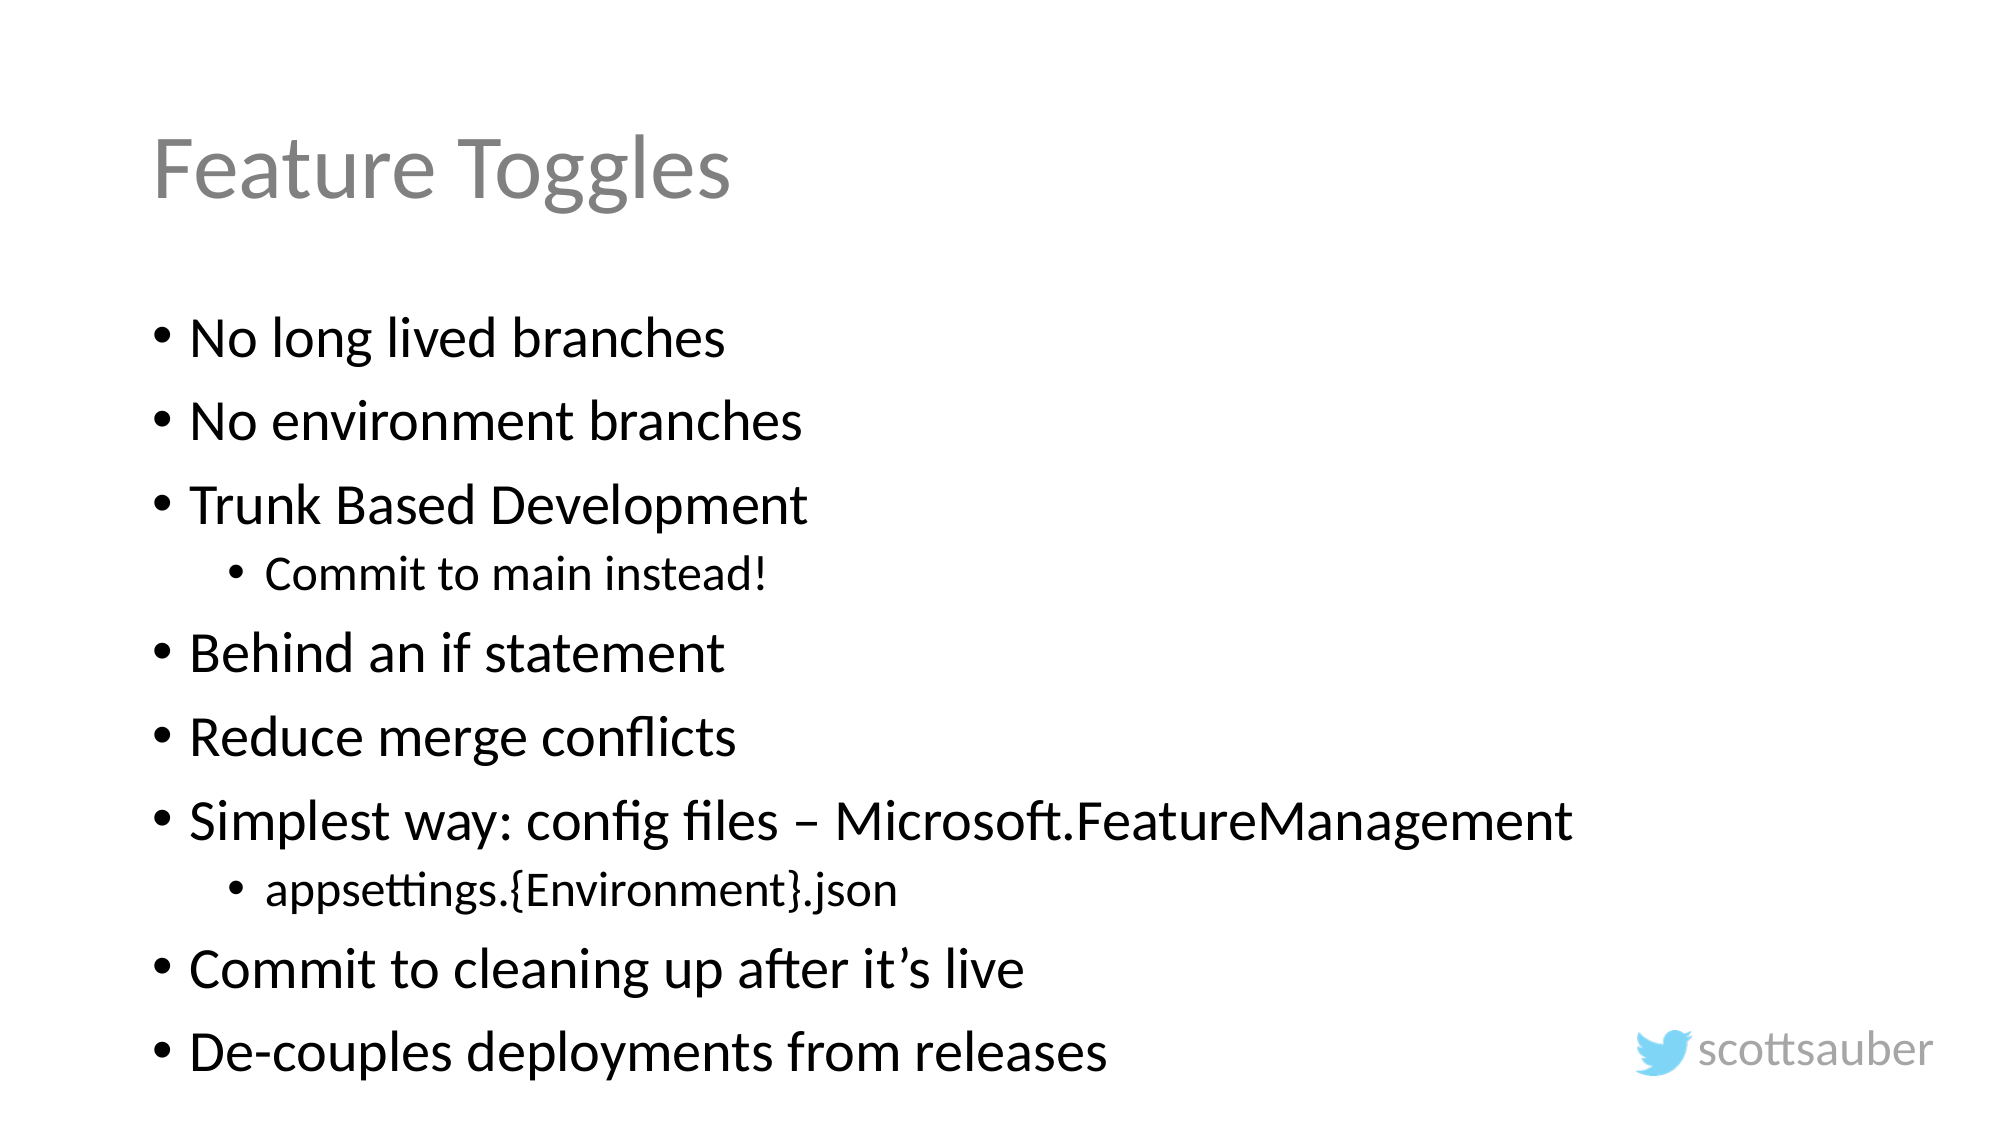

# Feature Toggles
No long lived branches
No environment branches
Trunk Based Development
Commit to main instead!
Behind an if statement
Reduce merge conflicts
Simplest way: config files – Microsoft.FeatureManagement
appsettings.{Environment}.json
Commit to cleaning up after it’s live
De-couples deployments from releases
scottsauber